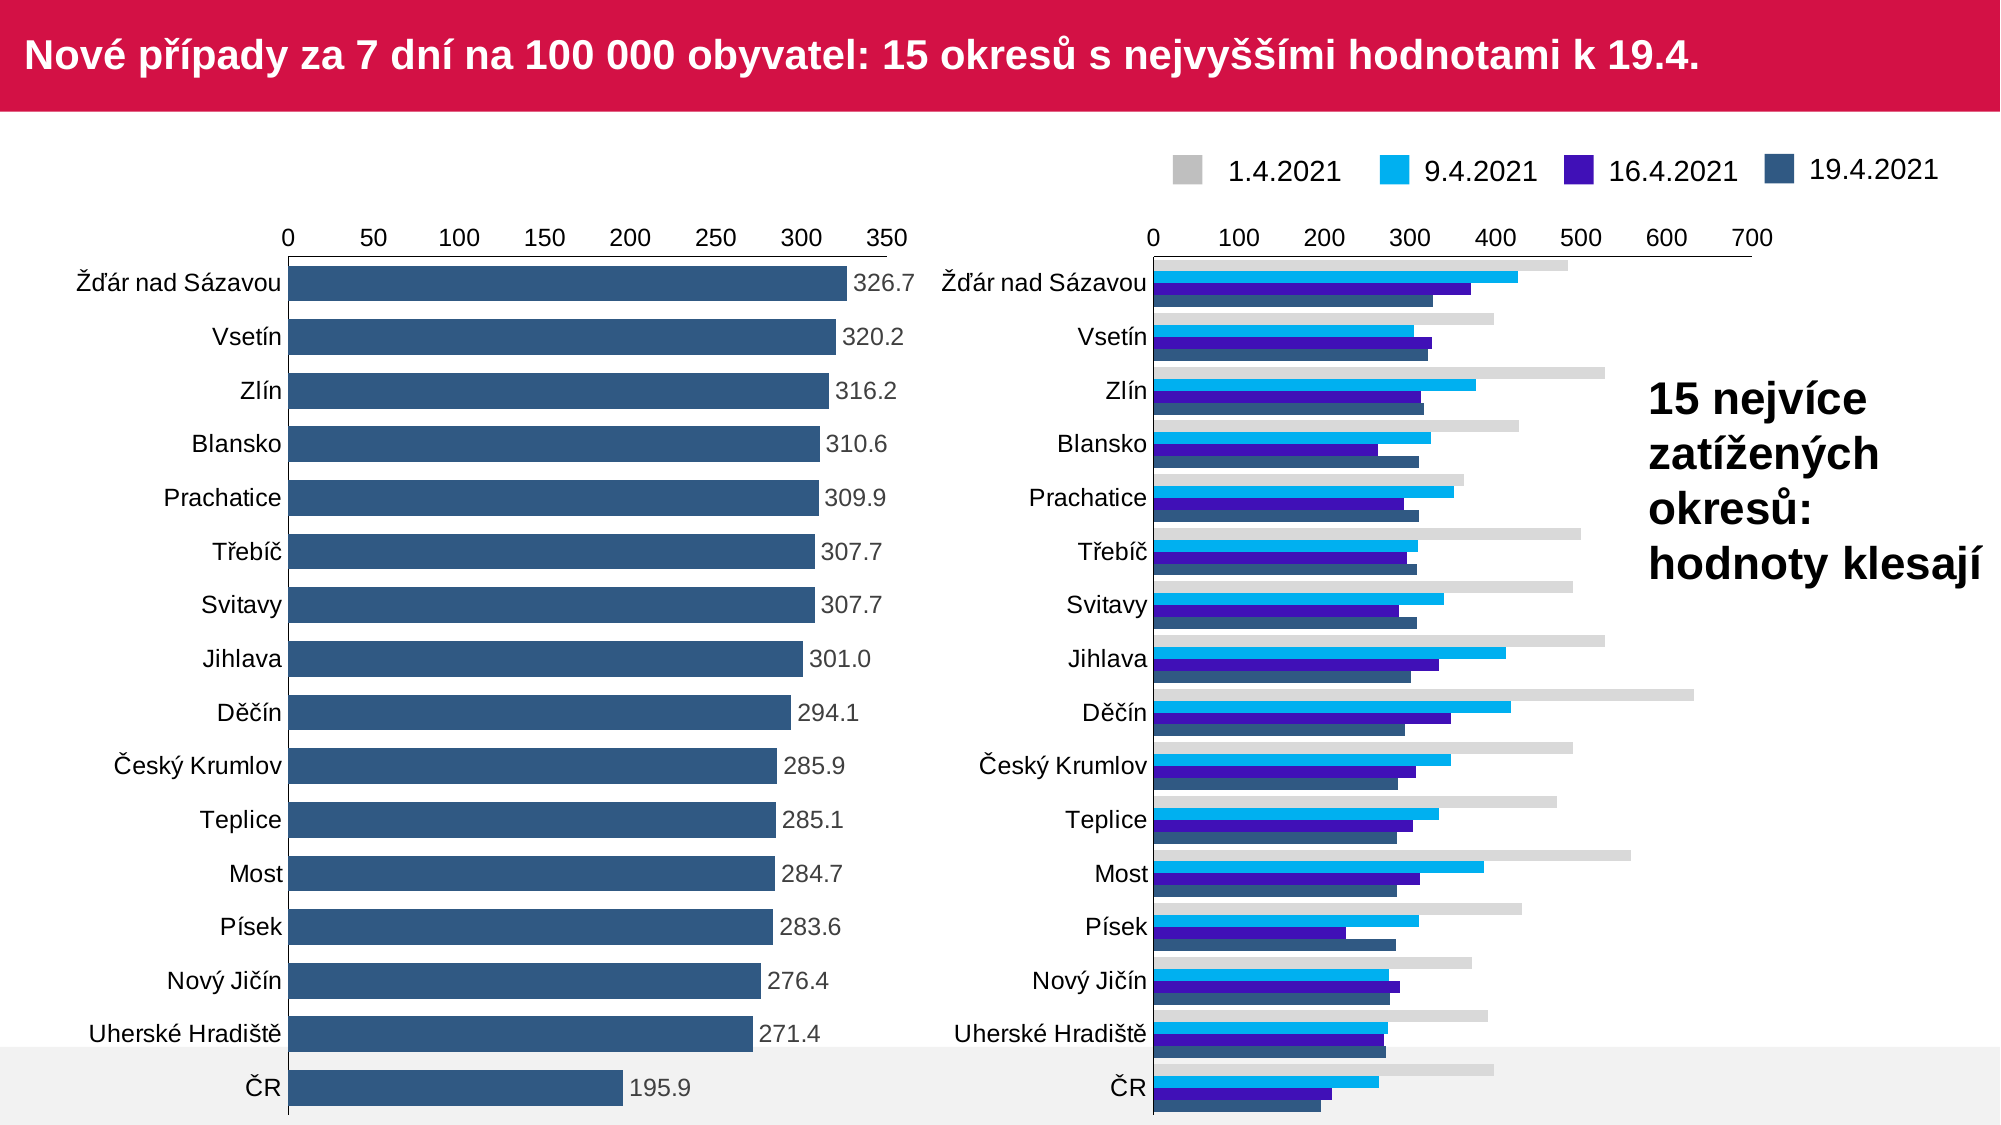

# Nové případy za 7 dní na 100 000 obyvatel: 15 okresů s nejvyššími hodnotami k 19.4.
19.4.2021
1.4.2021
9.4.2021
16.4.2021

### Chart

| Category | Series 3 |
|---|---|
| Žďár nad Sázavou | 326.681223446571 |
| Vsetín | 320.231068692703 |
| Zlín | 316.198109072694 |
| Blansko | 310.621609734643 |
| Prachatice | 309.937620149868 |
| Třebíč | 307.733959028968 |
| Svitavy | 307.668714596532 |
| Jihlava | 300.982152286408 |
| Děčín | 294.113106174059 |
| Český Krumlov | 285.918513223731 |
| Teplice | 285.112185446882 |
| Most | 284.67074873778 |
| Písek | 283.571039434534 |
| Nový Jičín | 276.427162432295 |
| Uherské Hradiště | 271.399040962974 |
| ČR | 195.858607384986 |

### Chart

| Category | Series 1 | Series 2 | Series 3 | Series 4 |
|---|---|---|---|---|
| Žďár nad Sázavou | 484.097564278339 | 425.701179776231 | 370.69009292642 | 326.681223446571 |
| Vsetín | 398.370240138417 | 304.882302873009 | 325.812438081683 | 320.231068692703 |
| Zlín | 527.518627512366 | 377.246258844155 | 312.545655667564 | 316.198109072694 |
| Blansko | 426.990177393344 | 324.36592874945 | 262.058349215657 | 310.621609734643 |
| Prachatice | 362.901643846365 | 351.131860802699 | 292.282945584369 | 309.937620149868 |
| Třebíč | 499.954877718617 | 308.636404656619 | 296.002165869506 | 307.733959028968 |
| Svitavy | 490.736392129048 | 339.298208620474 | 286.582385247237 | 307.668714596532 |
| Jihlava | 527.158798887598 | 411.870313655085 | 333.544548878797 | 300.982152286408 |
| Děčín | 631.455435302836 | 417.625171758966 | 348.149634867456 | 294.113106174059 |
| Český Krumlov | 490.610176099811 | 347.650919487945 | 307.03749431412 | 285.918513223731 |
| Teplice | 471.054915086153 | 333.147390603694 | 303.706458410809 | 285.112185446882 |
| Most | 558.599205070362 | 385.827335553407 | 311.526479750778 | 284.67074873778 |
| Písek | 430.24571500412 | 310.112171204268 | 224.901169206699 | 283.571039434534 |
| Nový Jičín | 372.747844329944 | 275.107701036436 | 287.642584297089 | 276.427162432295 |
| Uherské Hradiště | 390.927115998481 | 273.508359934189 | 269.289721991759 | 271.399040962974 |
| ČR | 397.337220644329 | 264.04676518166 | 208.576091559901 | 195.858607384986 |
15 nejvíce zatížených okresů: hodnoty klesají